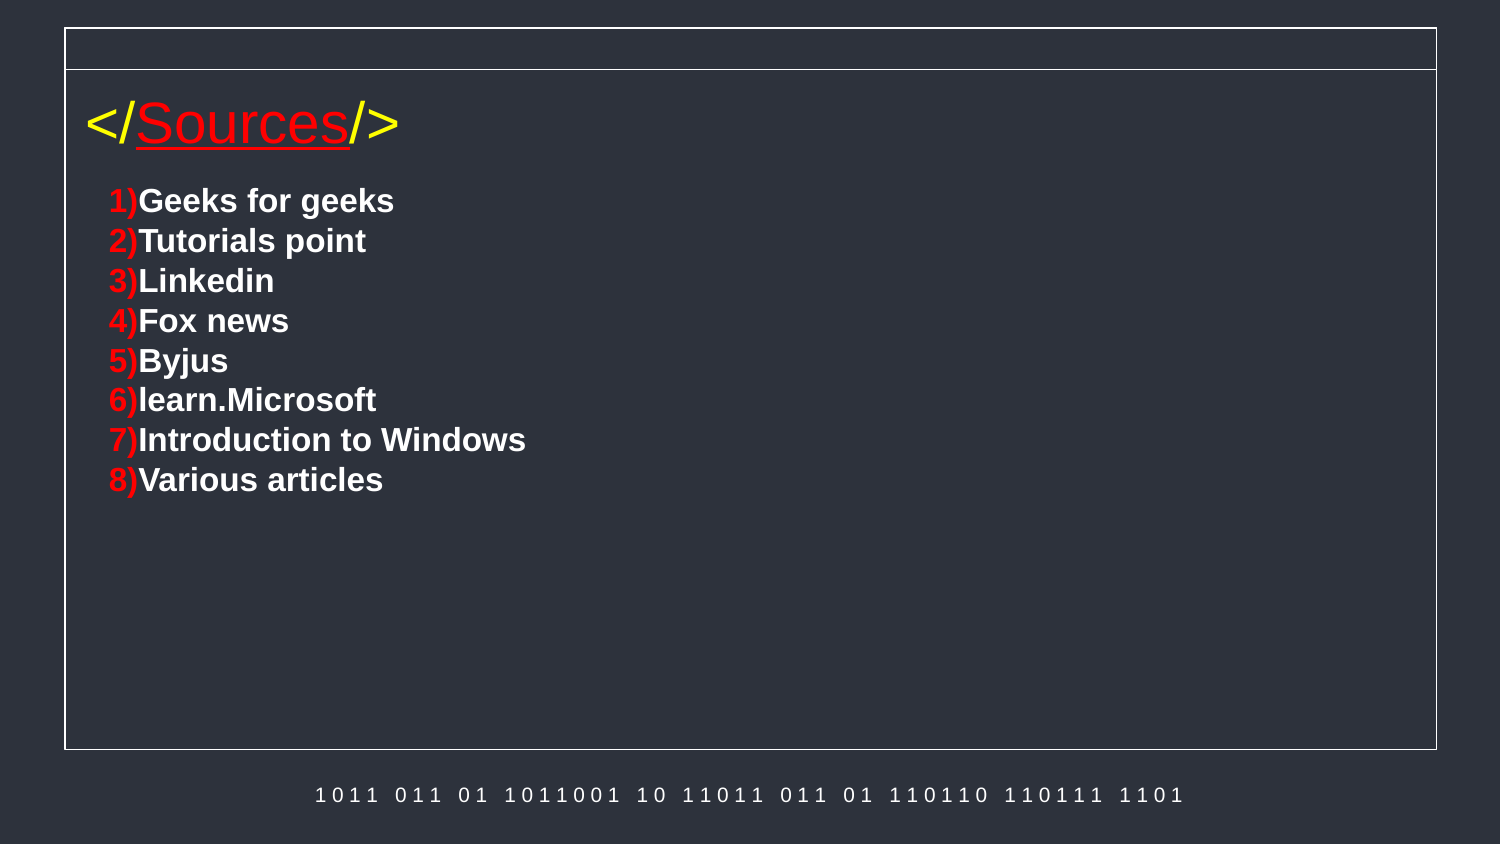

</Sources/>
1)Geeks for geeks
2)Tutorials point
3)Linkedin
4)Fox news
5)Byjus
6)learn.Microsoft
7)Introduction to Windows
8)Various articles